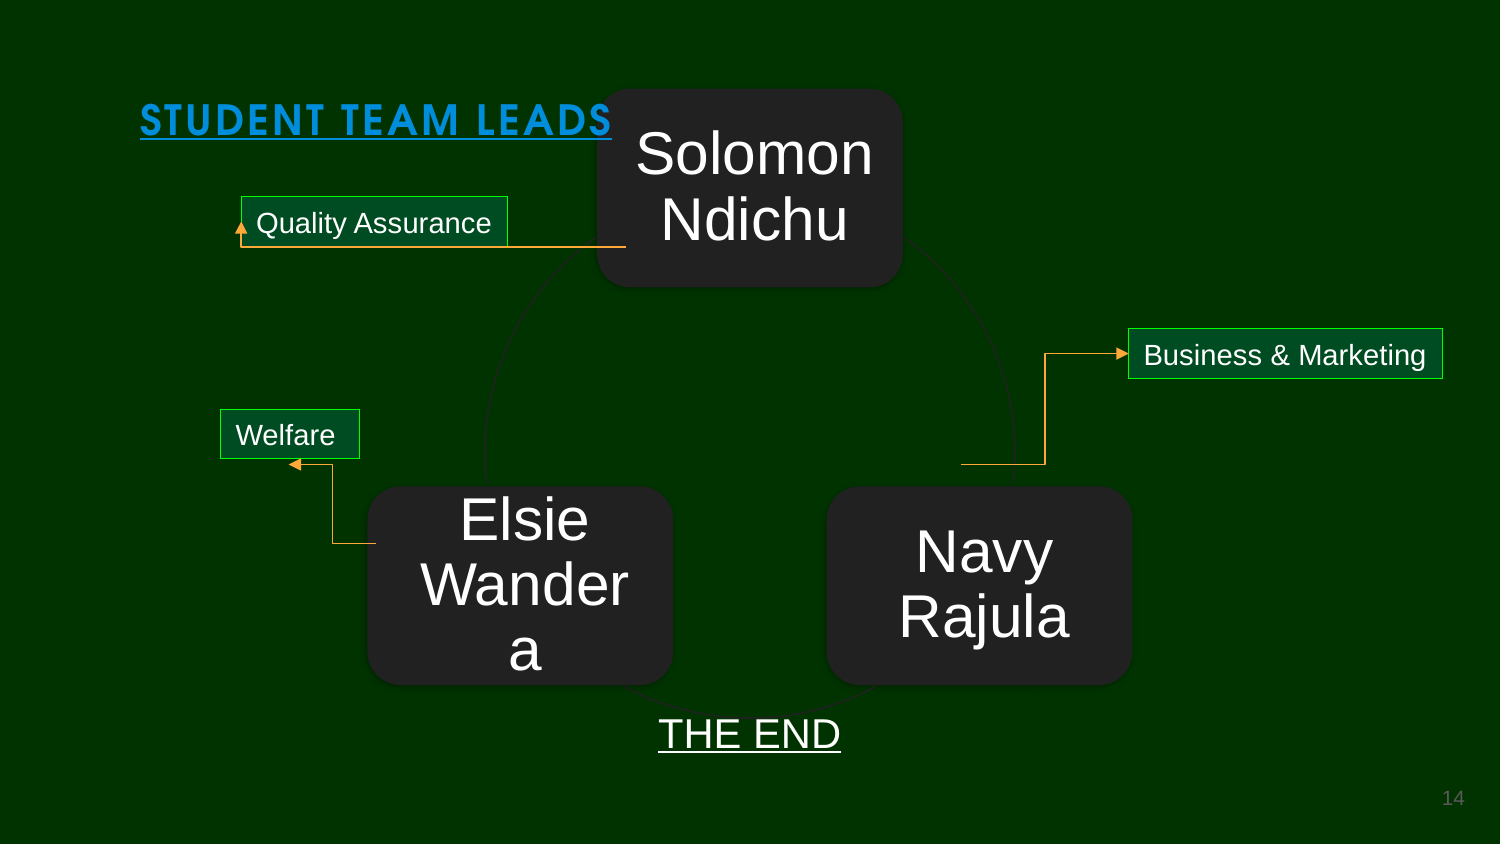

STUDENT TEAM LEADS
Solomon Ndichu
Navy Rajula
Elsie Wandera
Quality Assurance
Business & Marketing
Welfare
THE END
14